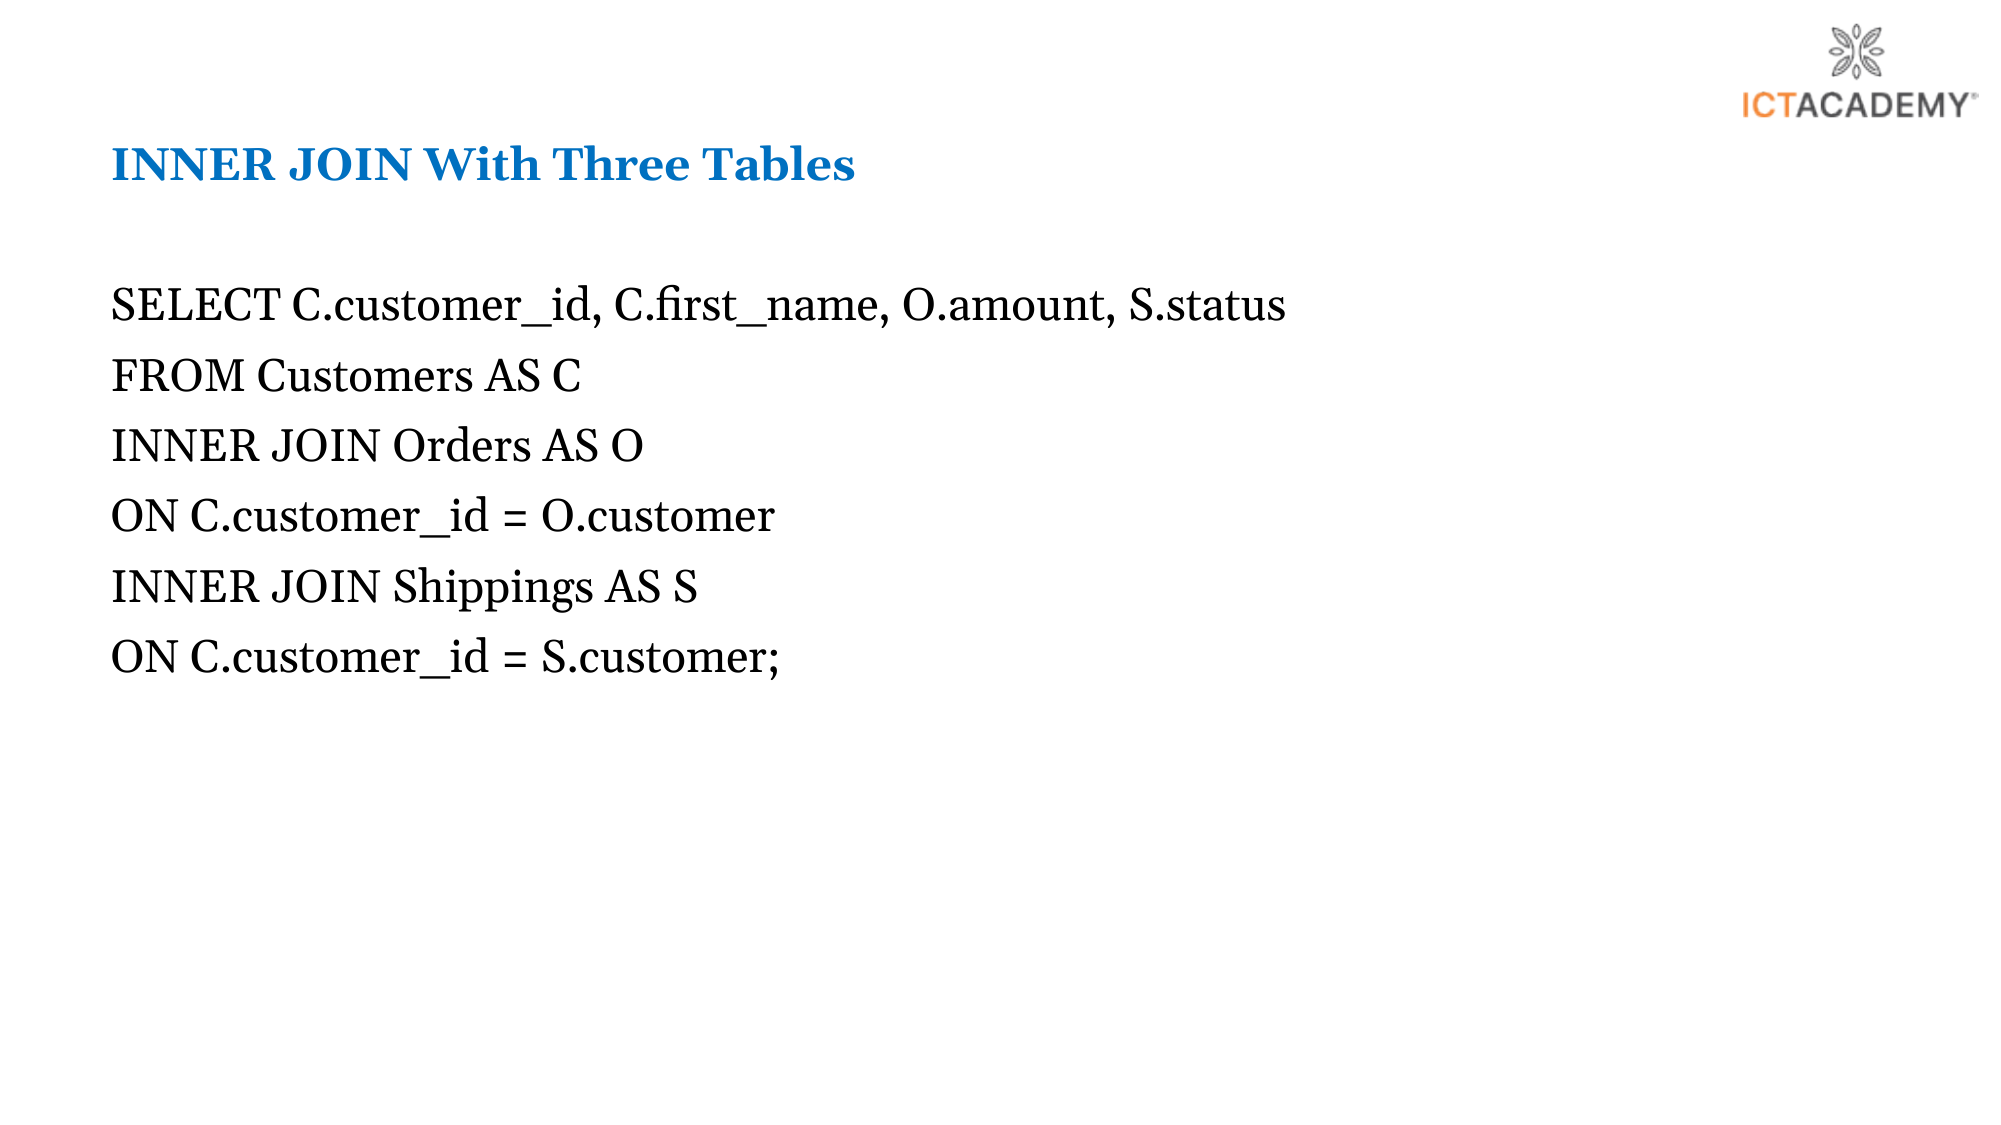

INNER JOIN With Three Tables

SELECT C.customer_id, C.first_name, O.amount, S.status
FROM Customers AS C
INNER JOIN Orders AS O
ON C.customer_id = O.customer
INNER JOIN Shippings AS S
ON C.customer_id = S.customer;